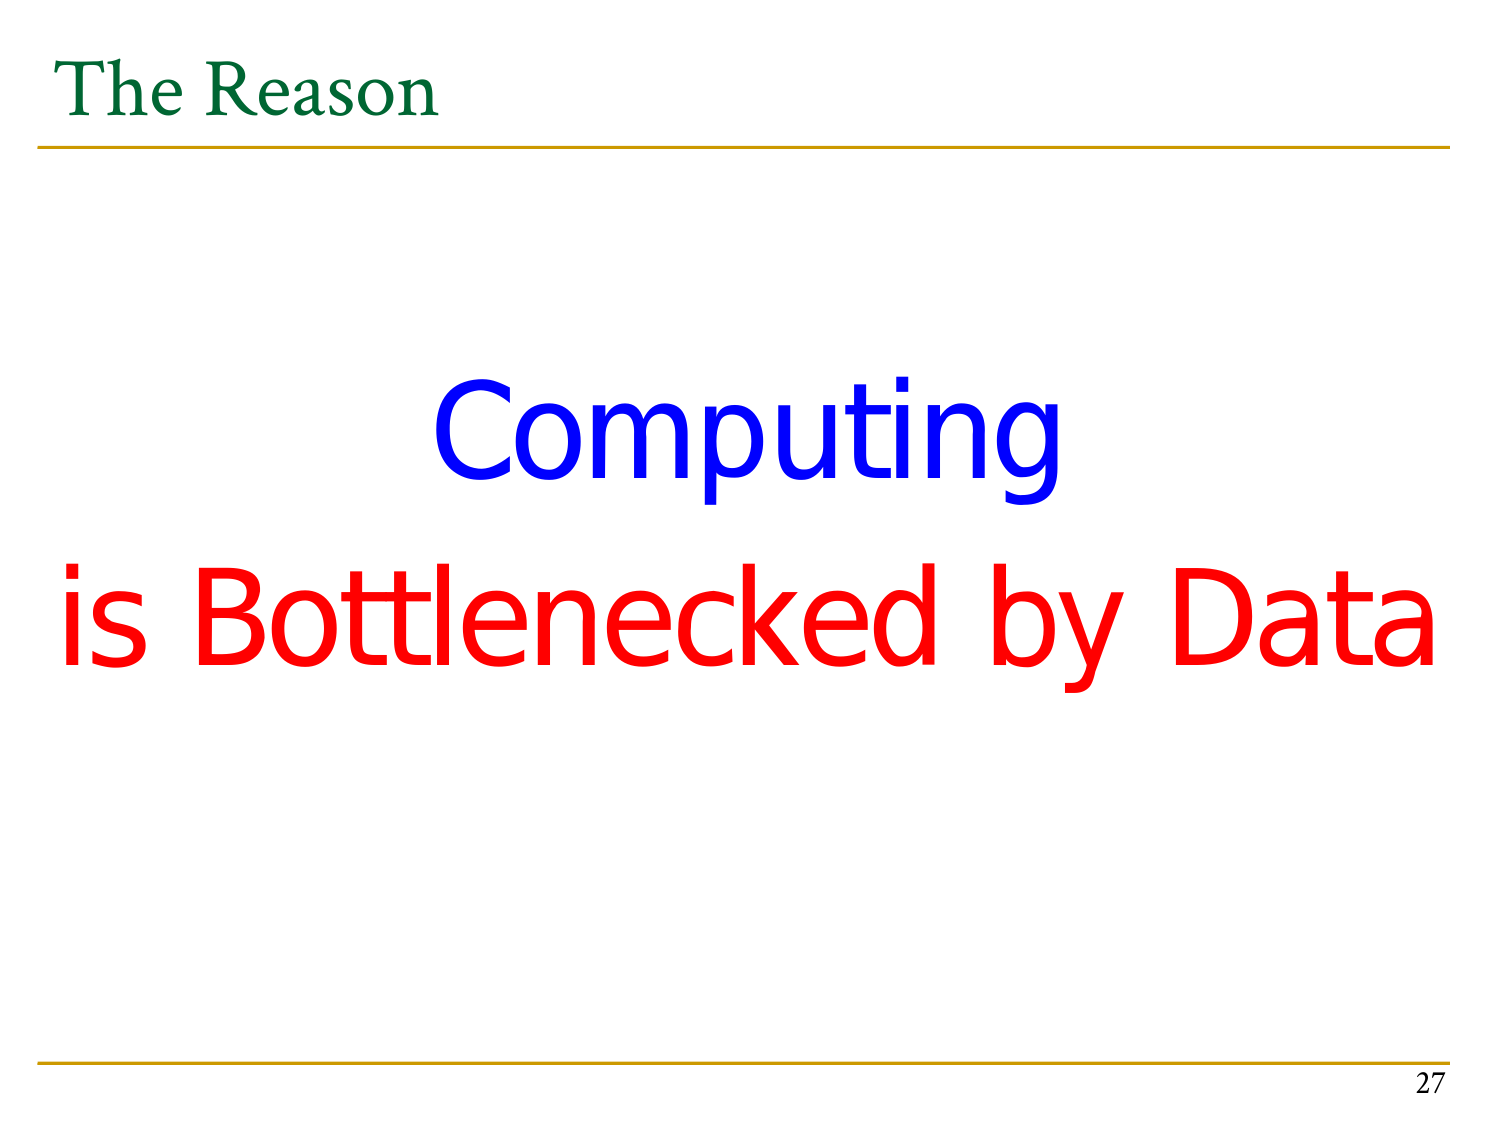

# The Reason
Computing
is Bottlenecked by Data
27